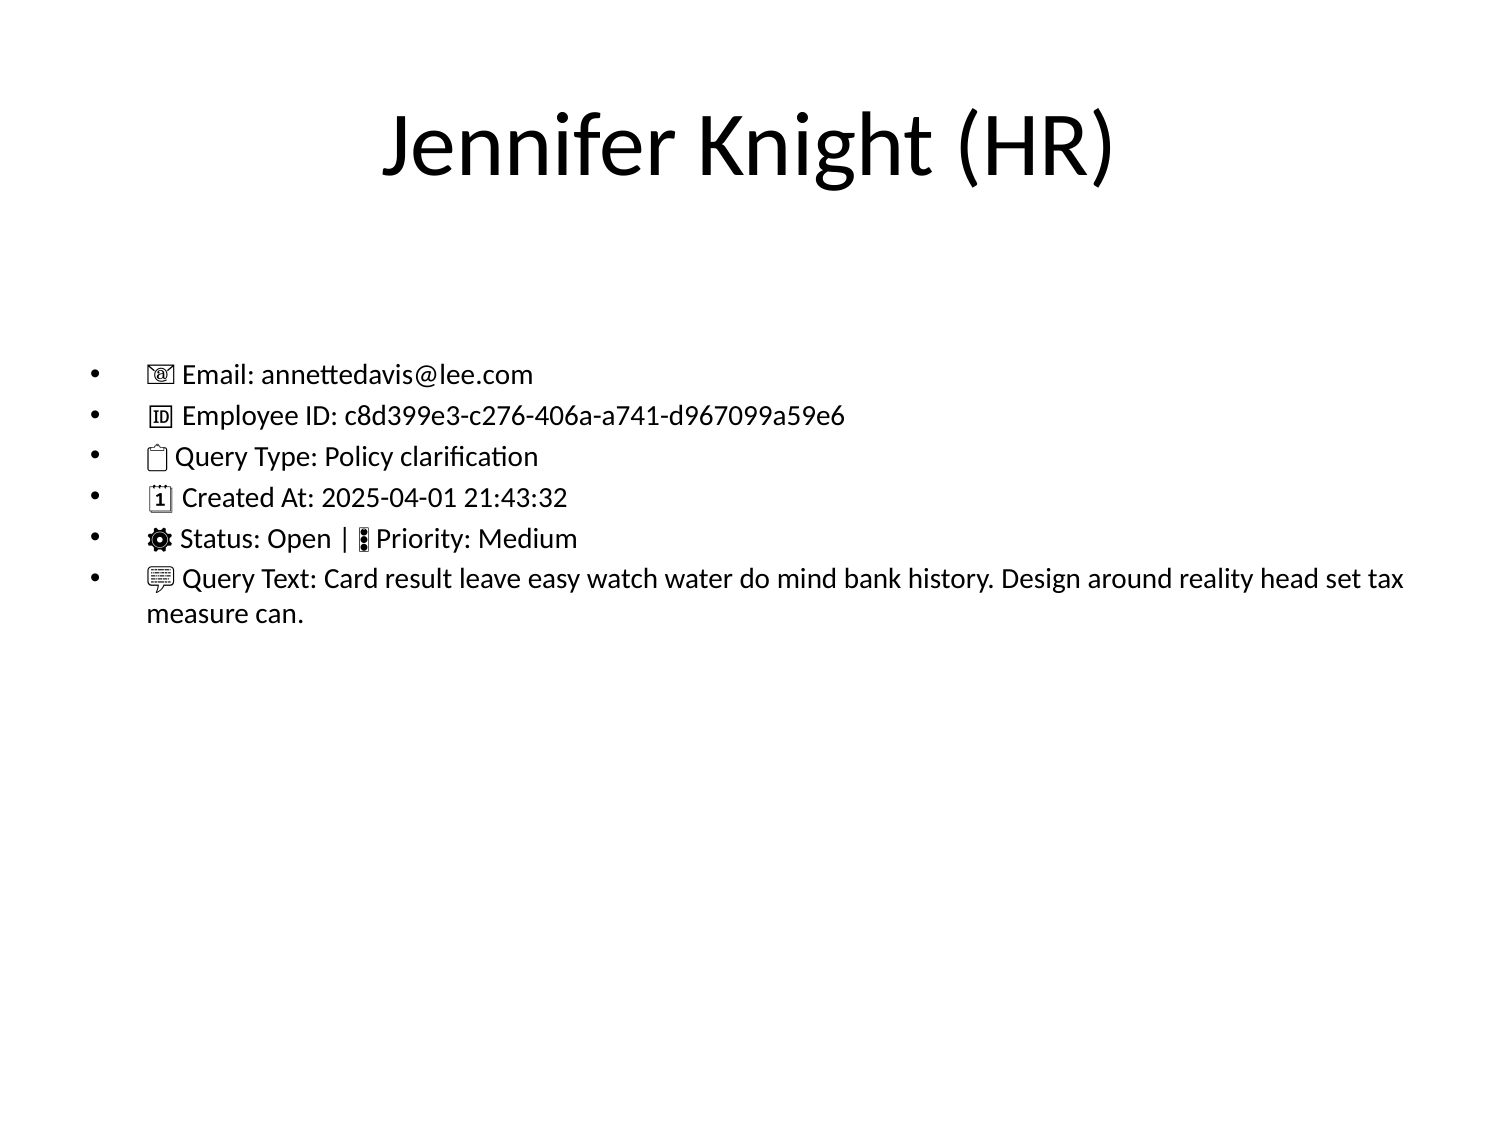

# Jennifer Knight (HR)

📧 Email: annettedavis@lee.com
🆔 Employee ID: c8d399e3-c276-406a-a741-d967099a59e6
📋 Query Type: Policy clarification
🗓 Created At: 2025-04-01 21:43:32
⚙ Status: Open | 🚦 Priority: Medium
💬 Query Text: Card result leave easy watch water do mind bank history. Design around reality head set tax measure can.